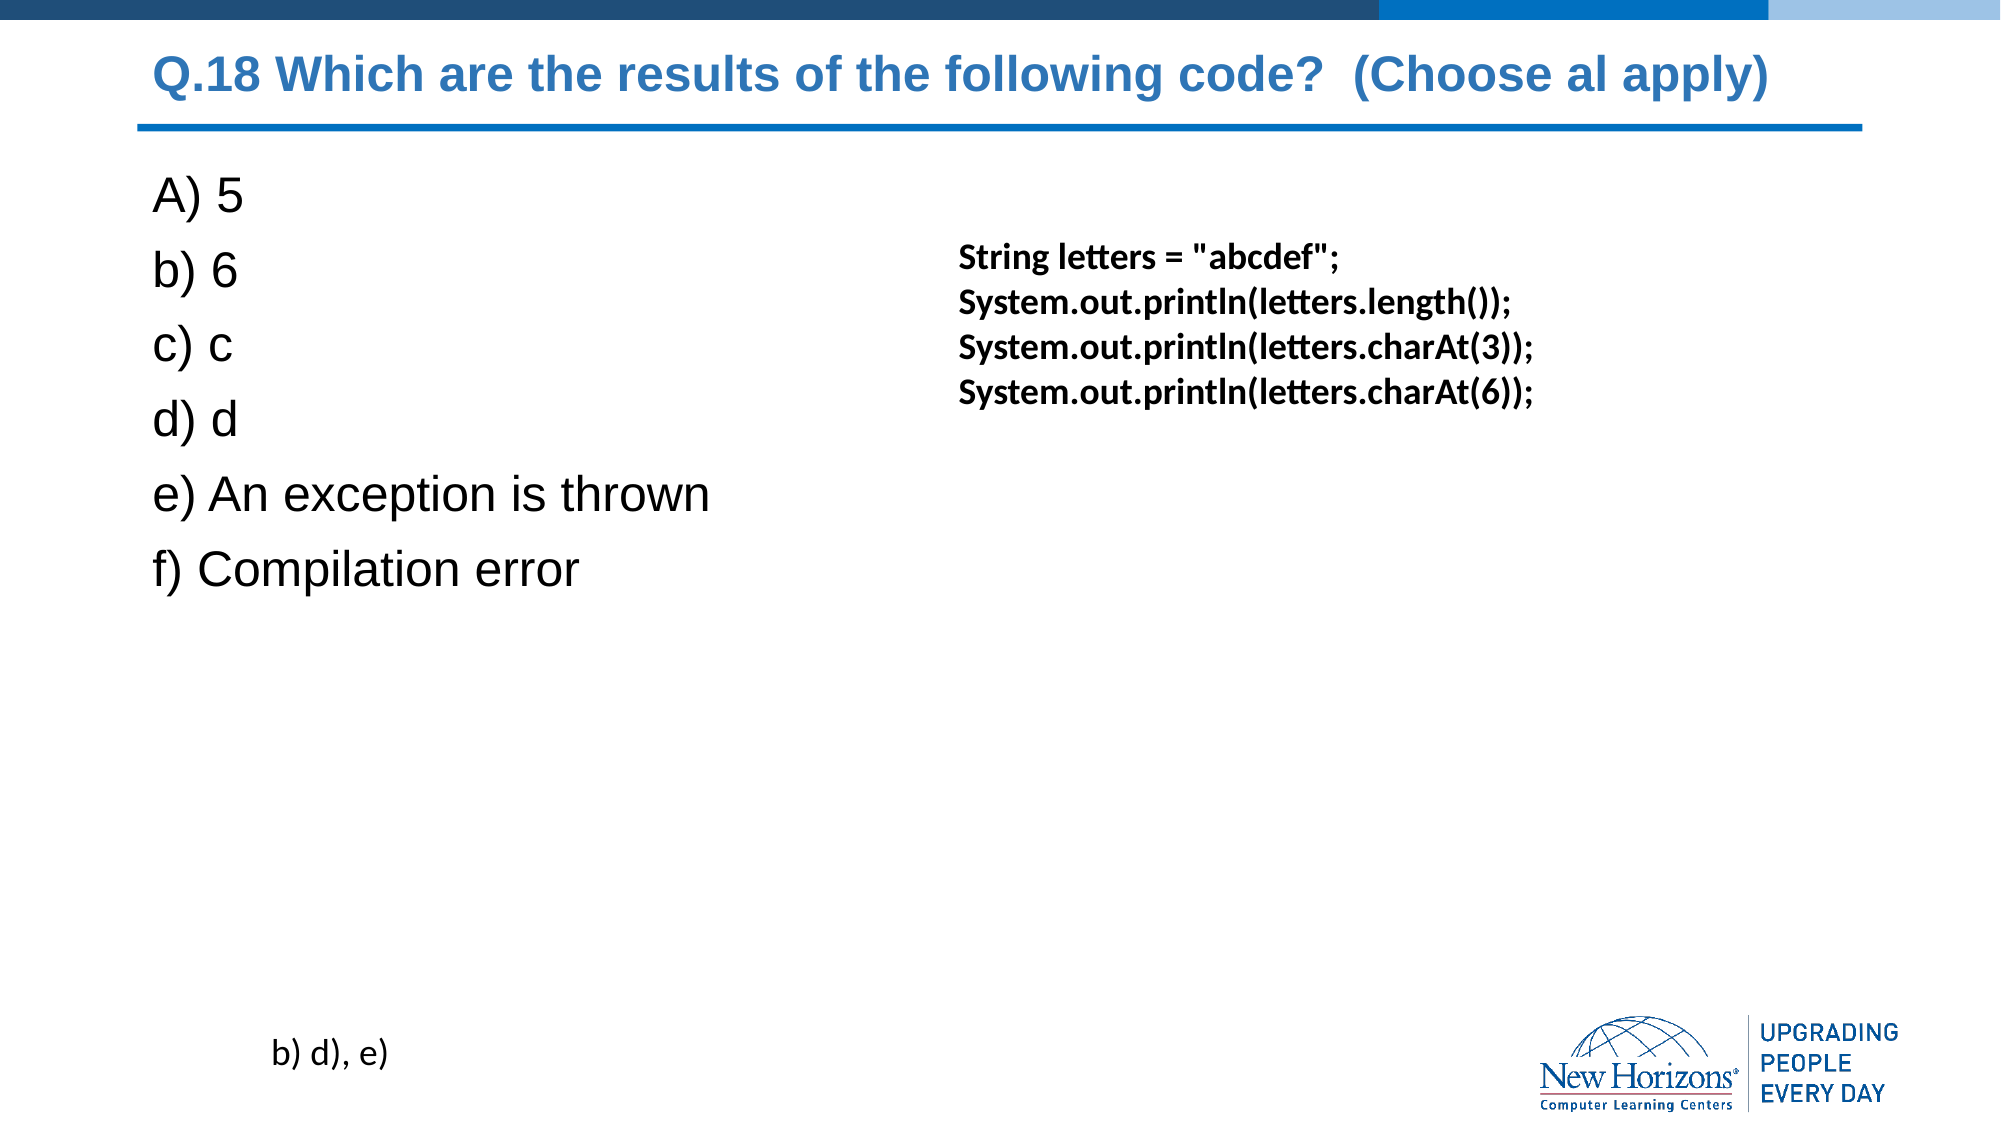

# Q.18 Which are the results of the following code?  (Choose al apply)
A) 5
b) 6
c) c
d) d
e) An exception is thrown
f) Compilation error

String letters = "abcdef"; System.out.println(letters.length()); System.out.println(letters.charAt(3)); System.out.println(letters.charAt(6));
b) d), e)